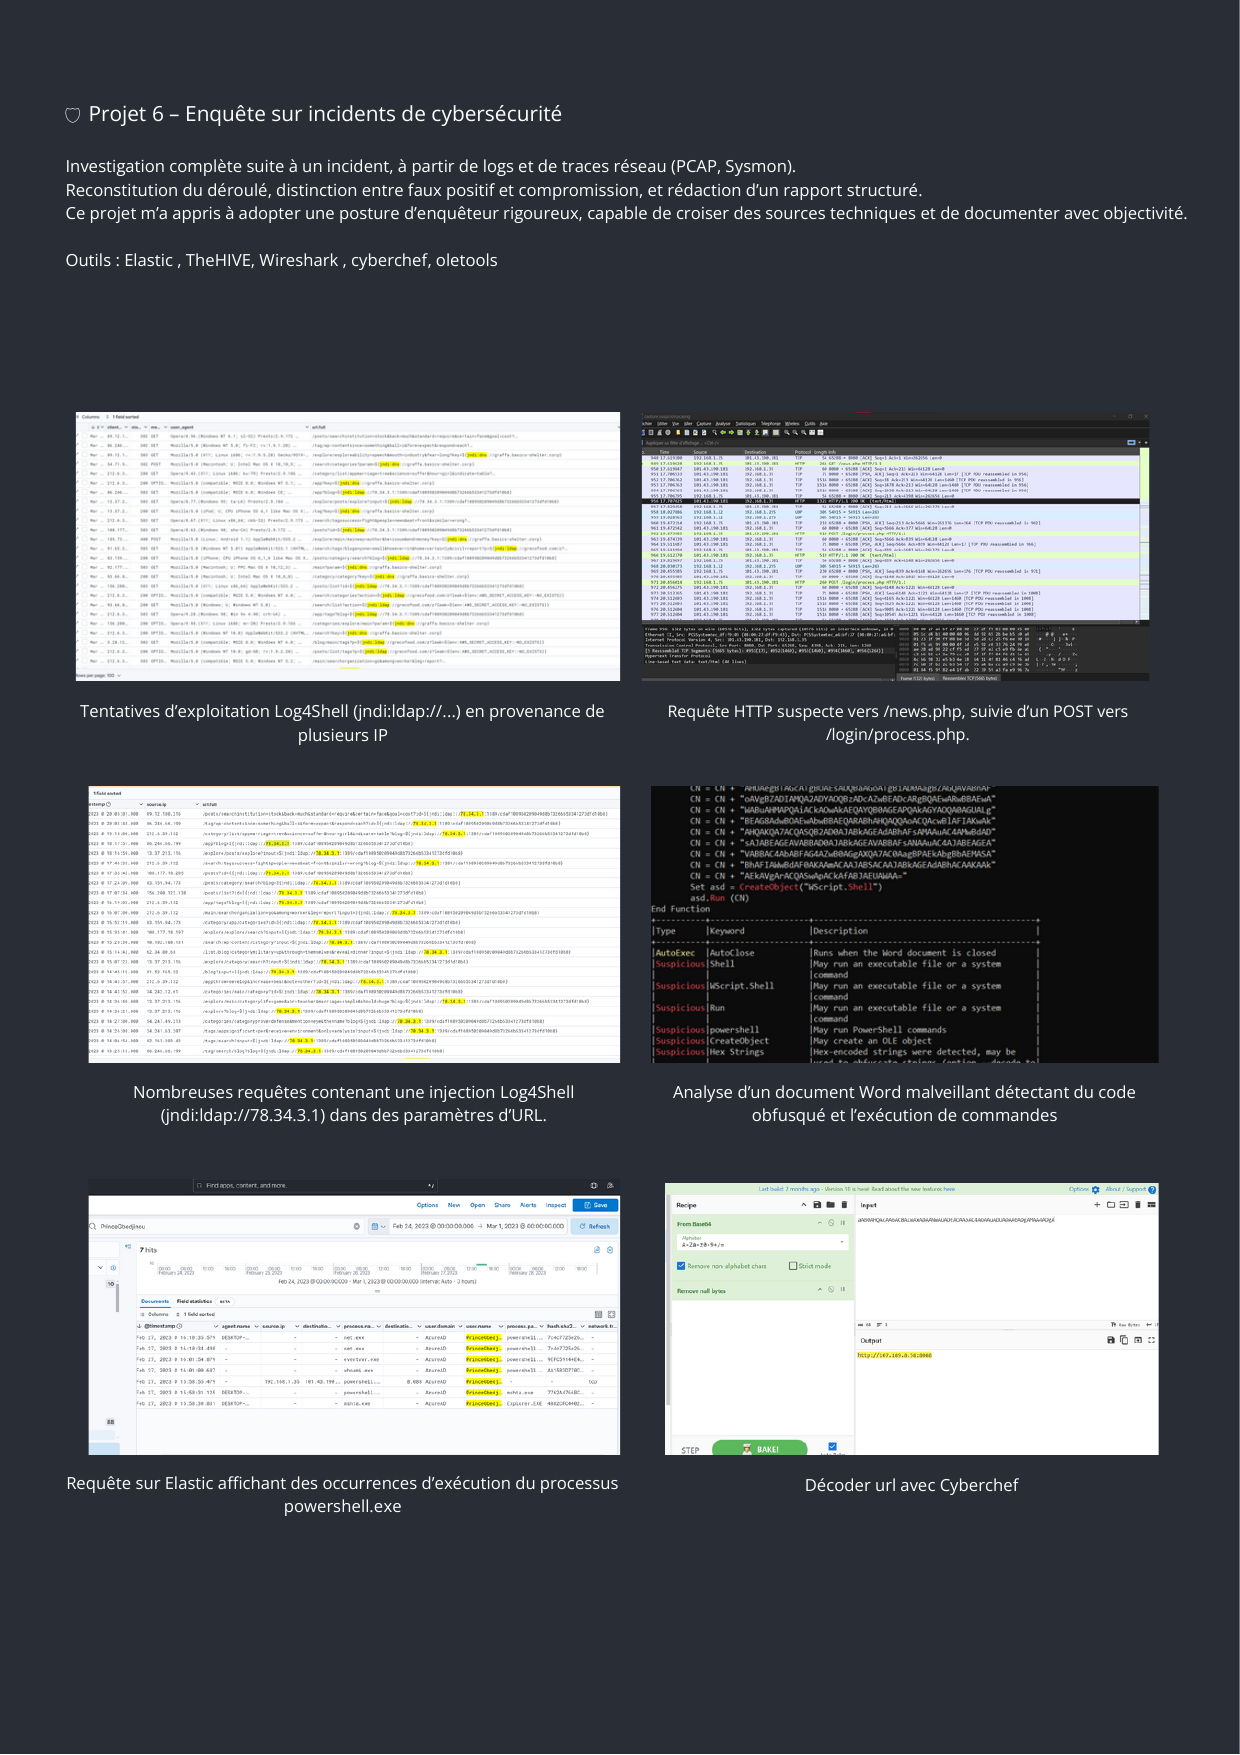

🛡️ Projet 6 – Enquête sur incidents de cybersécurité
Investigation complète suite à un incident, à partir de logs et de traces réseau (PCAP, Sysmon).
Reconstitution du déroulé, distinction entre faux positif et compromission, et rédaction d’un rapport structuré.
Ce projet m’a appris à adopter une posture d’enquêteur rigoureux, capable de croiser des sources techniques et de documenter avec objectivité.

Outils : Elastic , TheHIVE, Wireshark , cyberchef, oletools

Tentatives d’exploitation Log4Shell (jndi:ldap://...) en provenance de plusieurs IP
Requête HTTP suspecte vers /news.php, suivie d’un POST vers /login/process.php.

Nombreuses requêtes contenant une injection Log4Shell (jndi:ldap://78.34.3.1) dans des paramètres d’URL.

Analyse d’un document Word malveillant détectant du code obfusqué et l’exécution de commandes

Requête sur Elastic affichant des occurrences d’exécution du processus powershell.exe
Décoder url avec Cyberchef